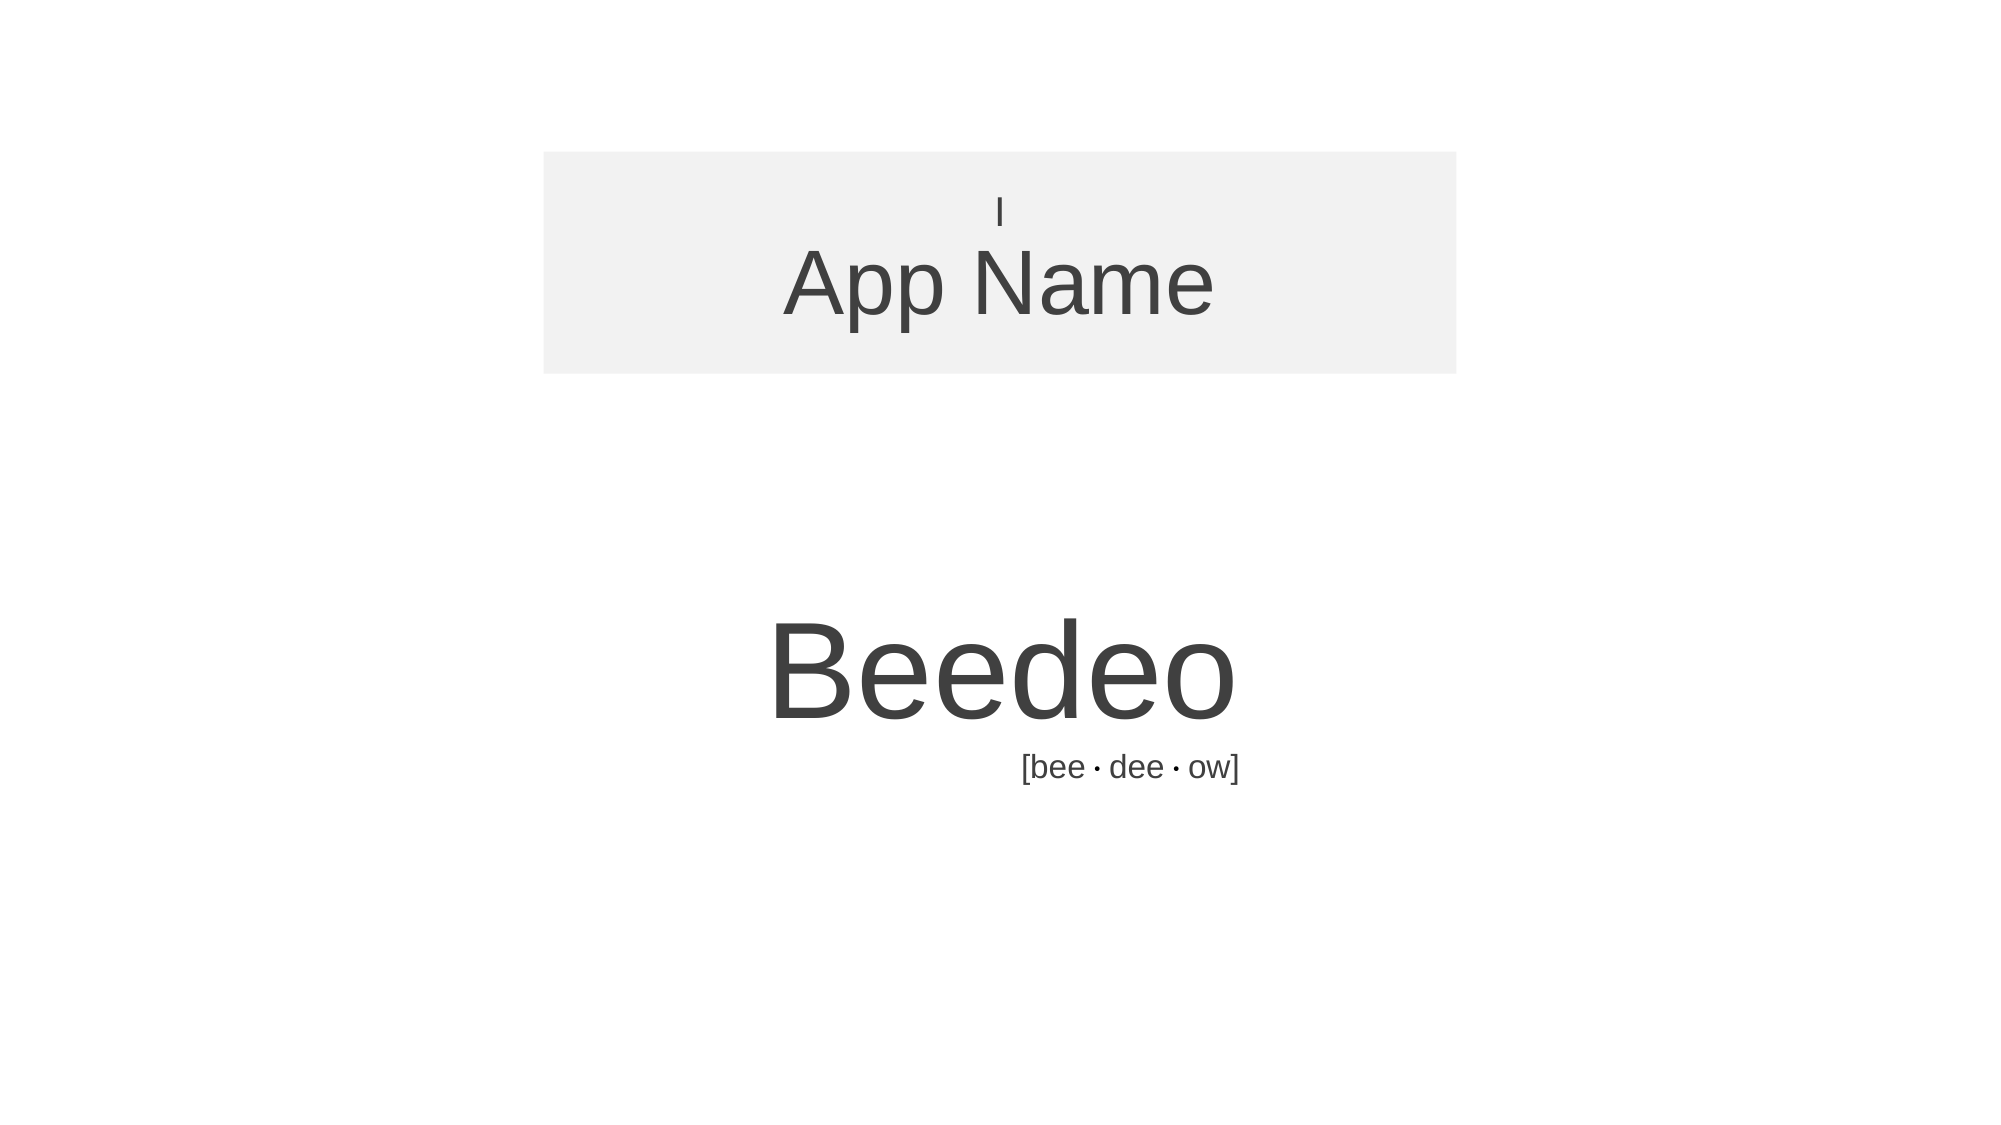

# I App Name
Beedeo
[bee · dee · ow]